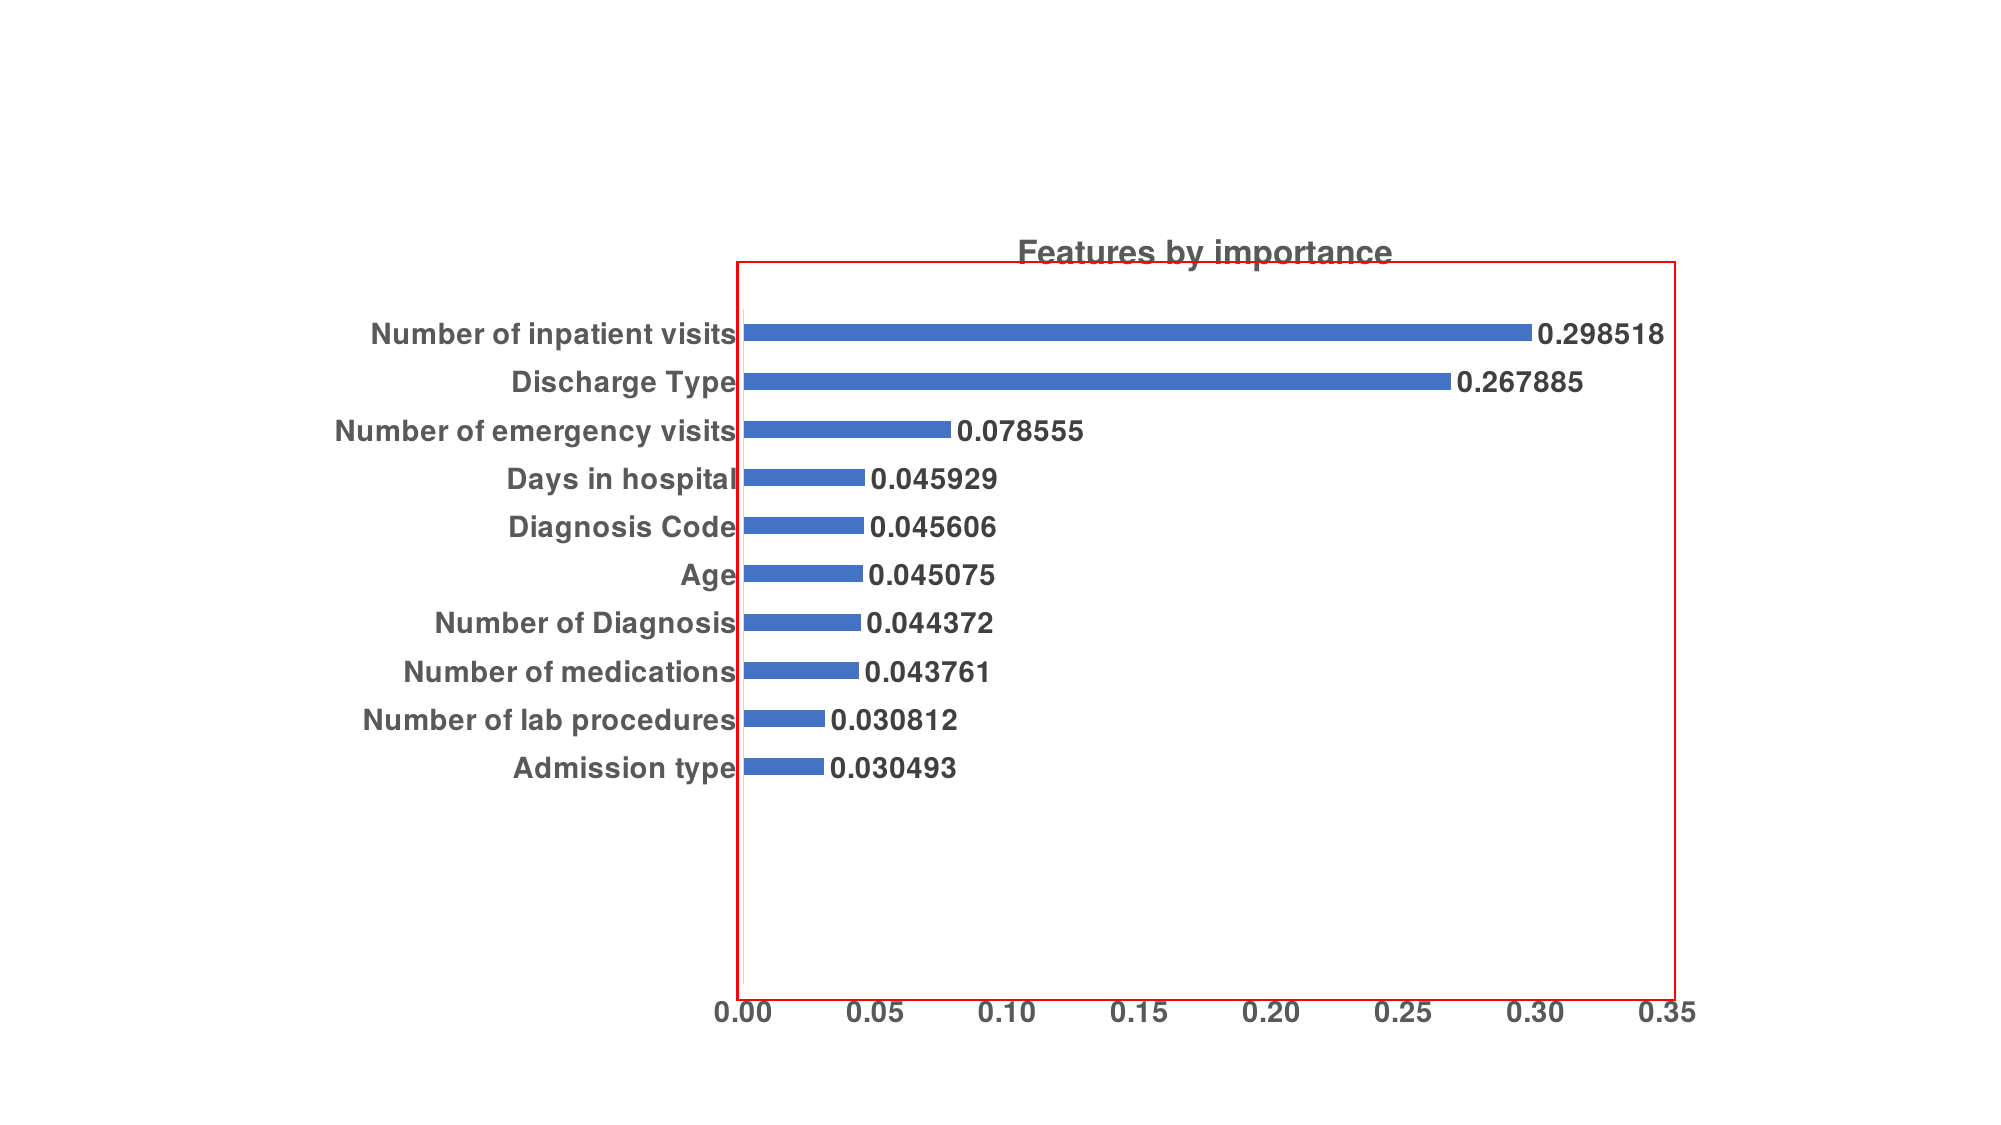

### Chart: Features by importance

| Category | gb |
|---|---|
|  | None |
|  | None |
|  | None |
|  | None |
| Admission type | 0.030493 |
| Number of lab procedures | 0.030812 |
| Number of medications | 0.043761 |
| Number of Diagnosis | 0.044372 |
| Age | 0.045075 |
| Diagnosis Code | 0.045606 |
| Days in hospital | 0.045929 |
| Number of emergency visits | 0.078555 |
| Discharge Type | 0.267885 |
| Number of inpatient visits | 0.298518 |